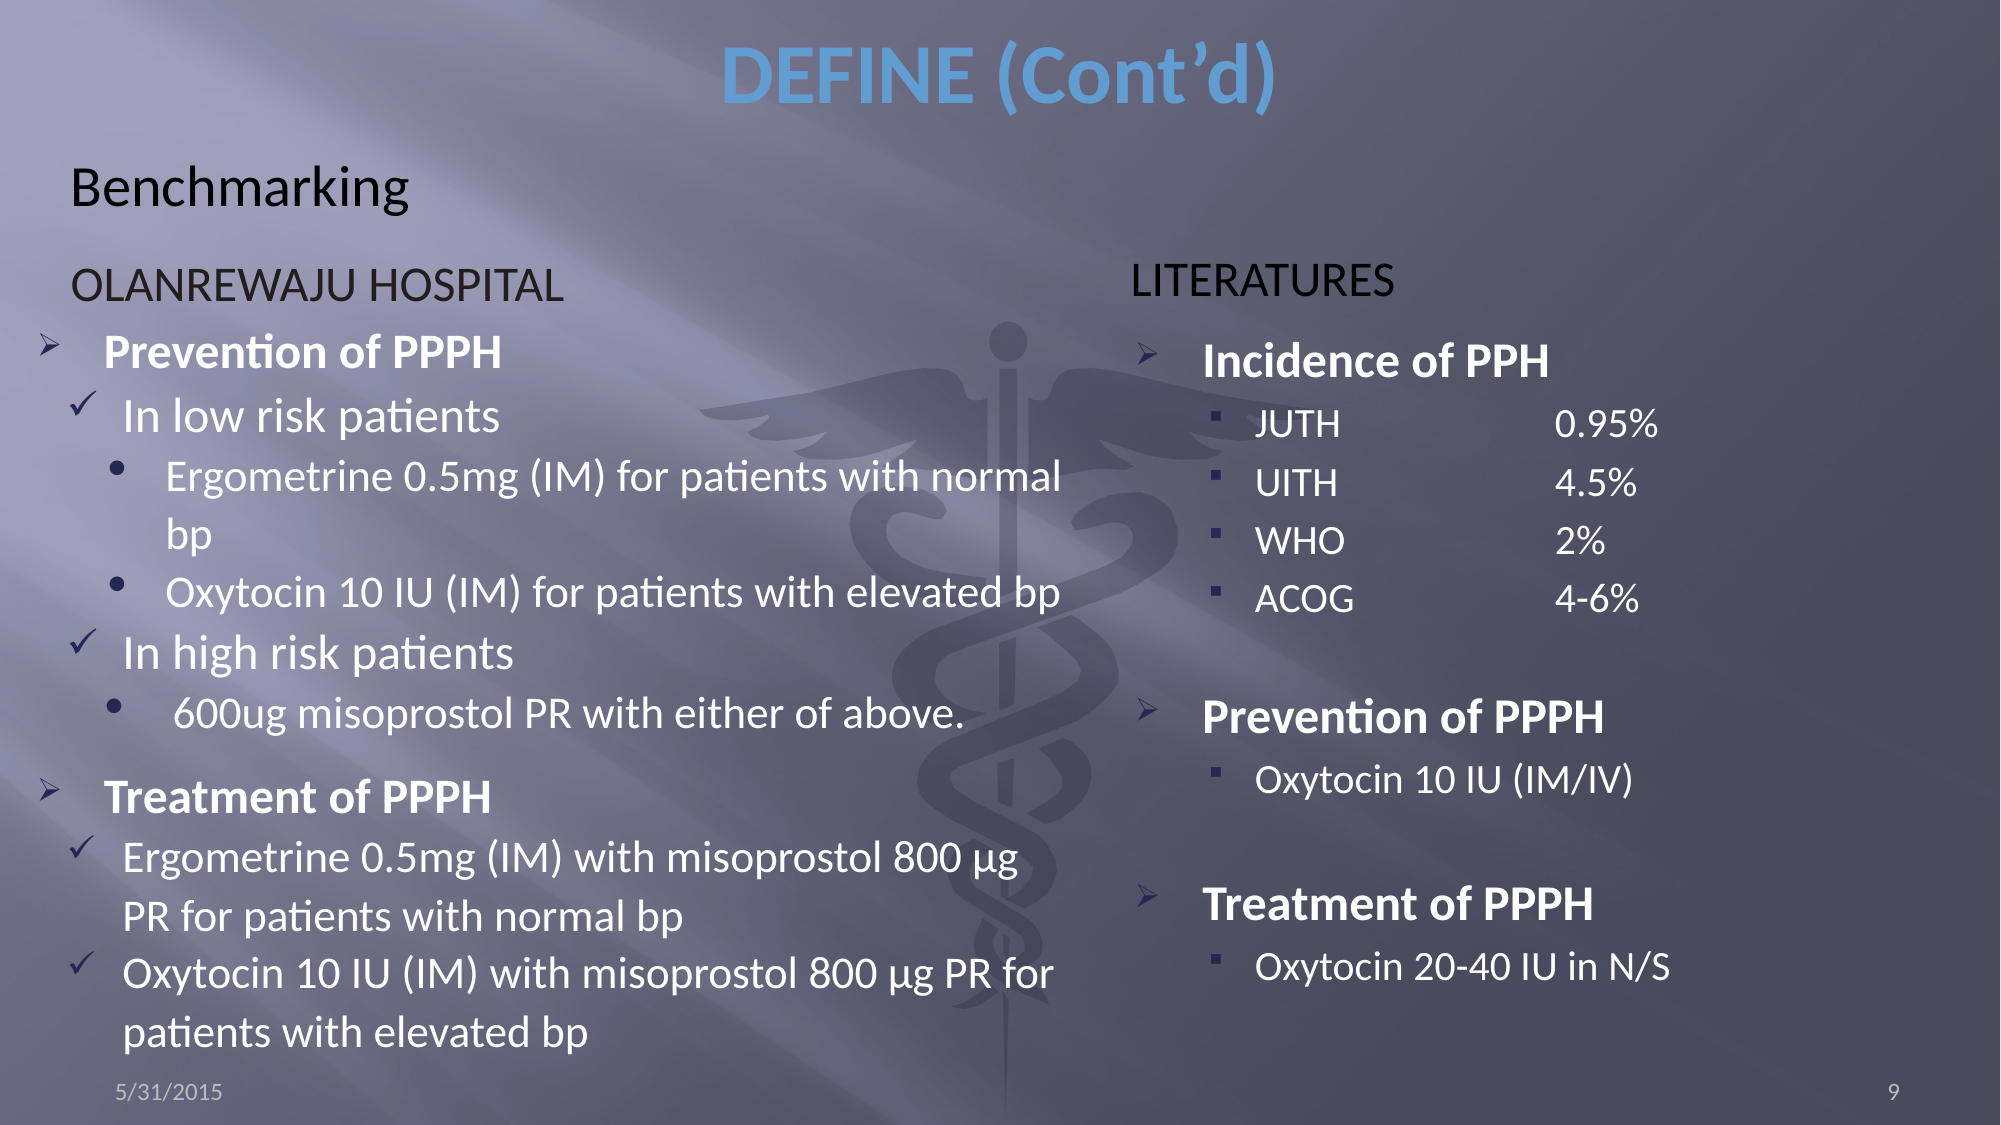

# DEFINE (Cont’d)
Benchmarking
Literatures
Olanrewaju Hospital
Prevention of PPPH
In low risk patients
Ergometrine 0.5mg (IM) for patients with normal bp
Oxytocin 10 IU (IM) for patients with elevated bp
In high risk patients
600ug misoprostol PR with either of above.
Treatment of PPPH
Ergometrine 0.5mg (IM) with misoprostol 800 µg PR for patients with normal bp
Oxytocin 10 IU (IM) with misoprostol 800 µg PR for patients with elevated bp

Incidence of PPH
JUTH		0.95%
UITH		4.5%
WHO		2%
ACOG		4-6%

Prevention of PPPH
Oxytocin 10 IU (IM/IV)

Treatment of PPPH
Oxytocin 20-40 IU in N/S

5/31/2015
9